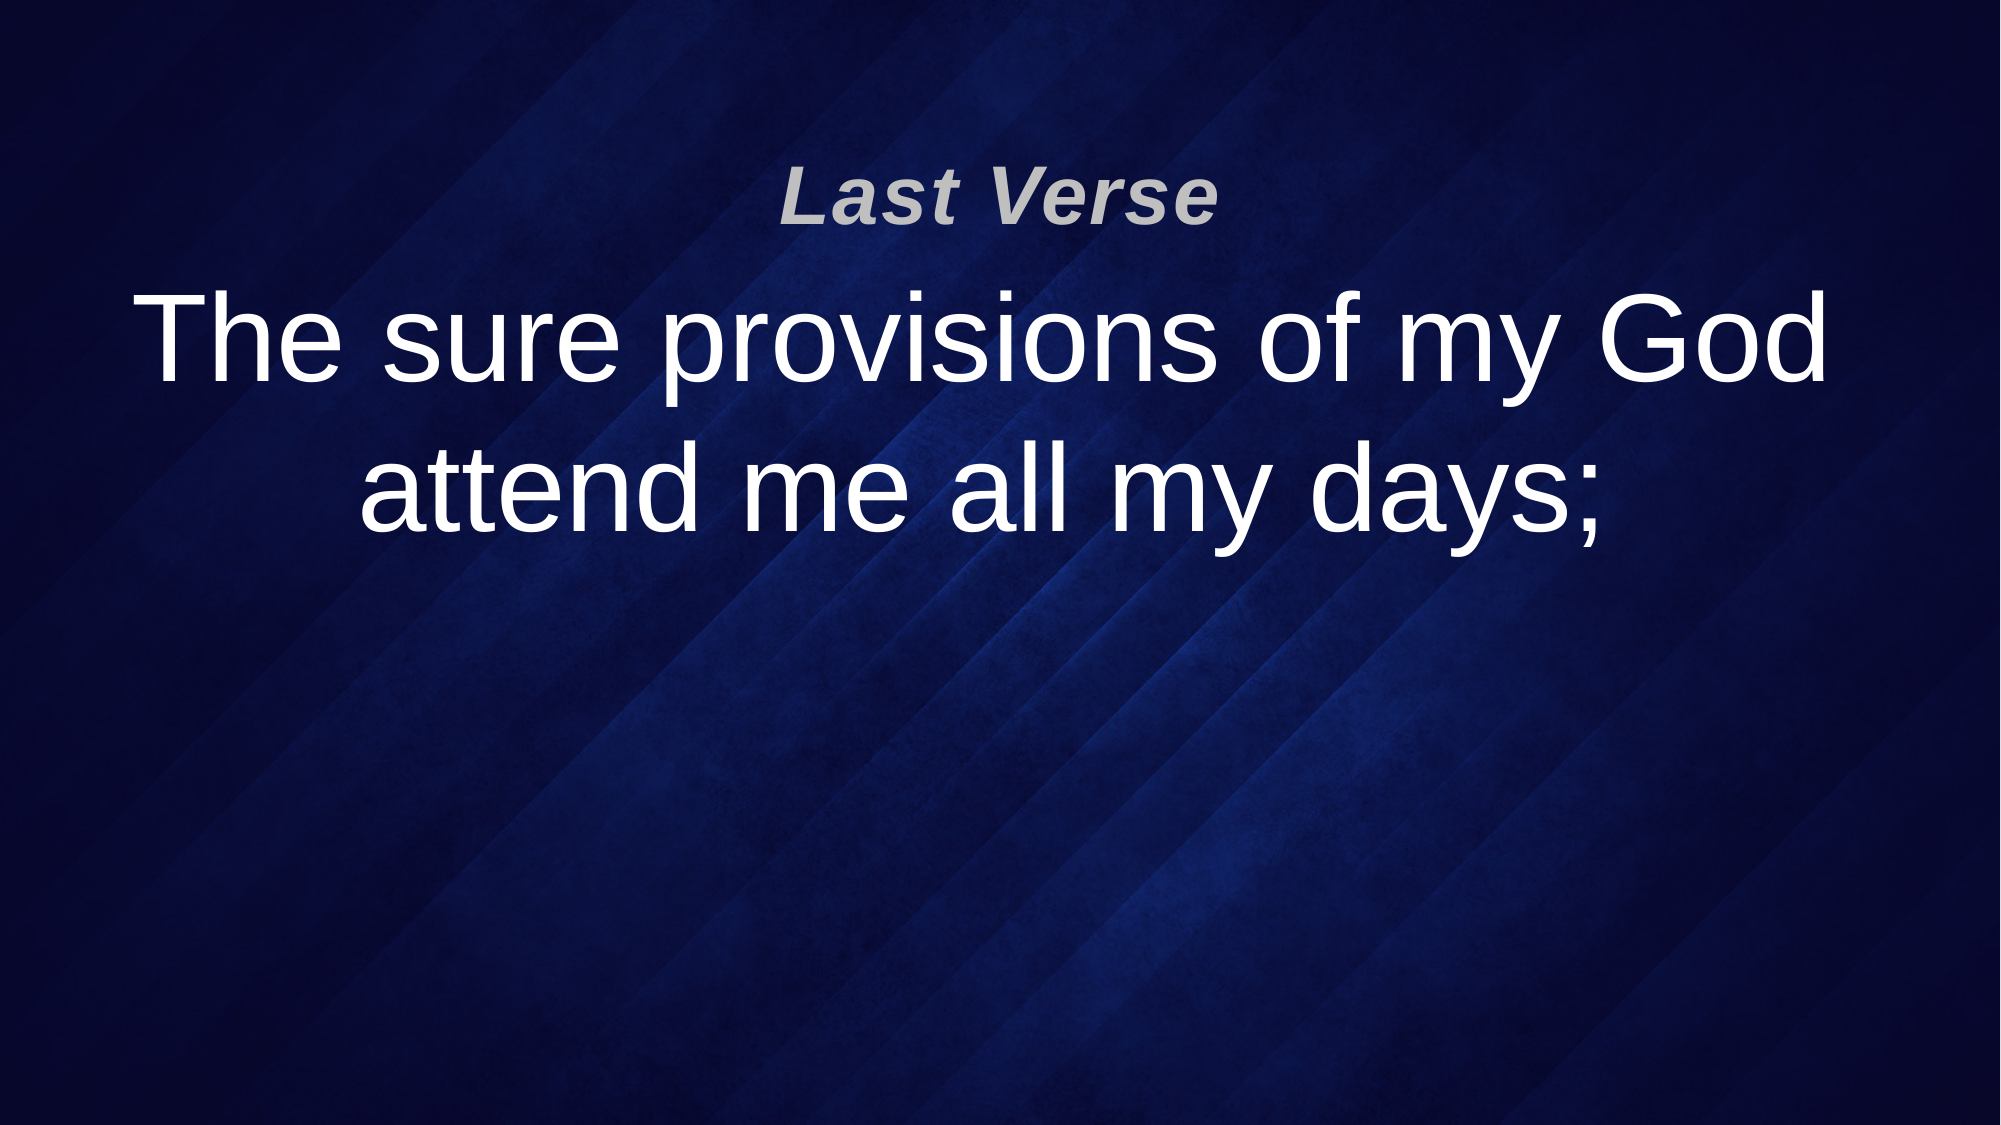

Last Verse
# The sure provisions of my God attend me all my days;